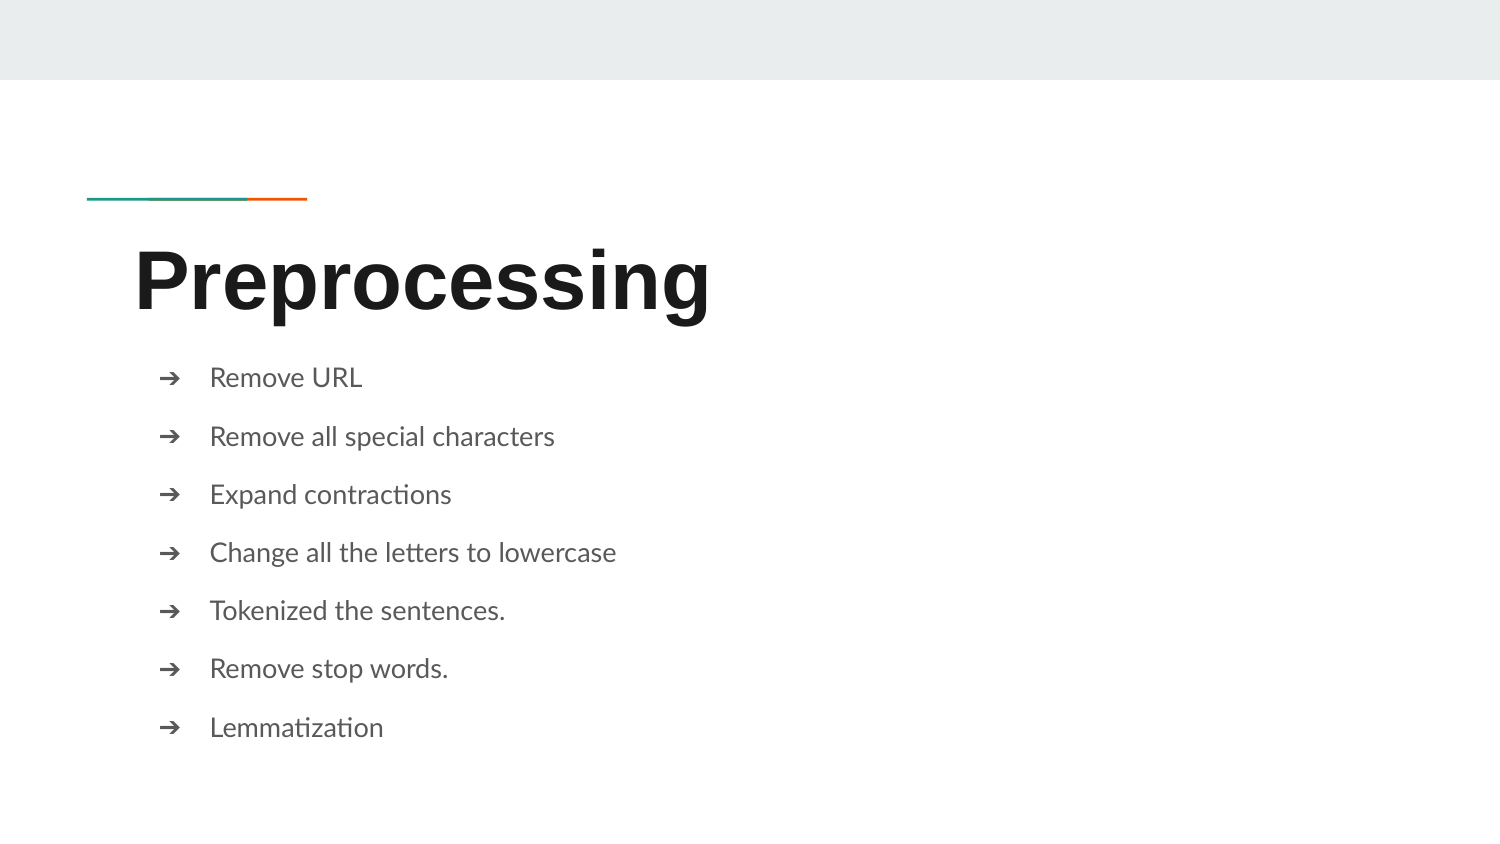

# Preprocessing

Remove URL
Remove all special characters
Expand contractions
Change all the letters to lowercase
Tokenized the sentences.
Remove stop words.
Lemmatization